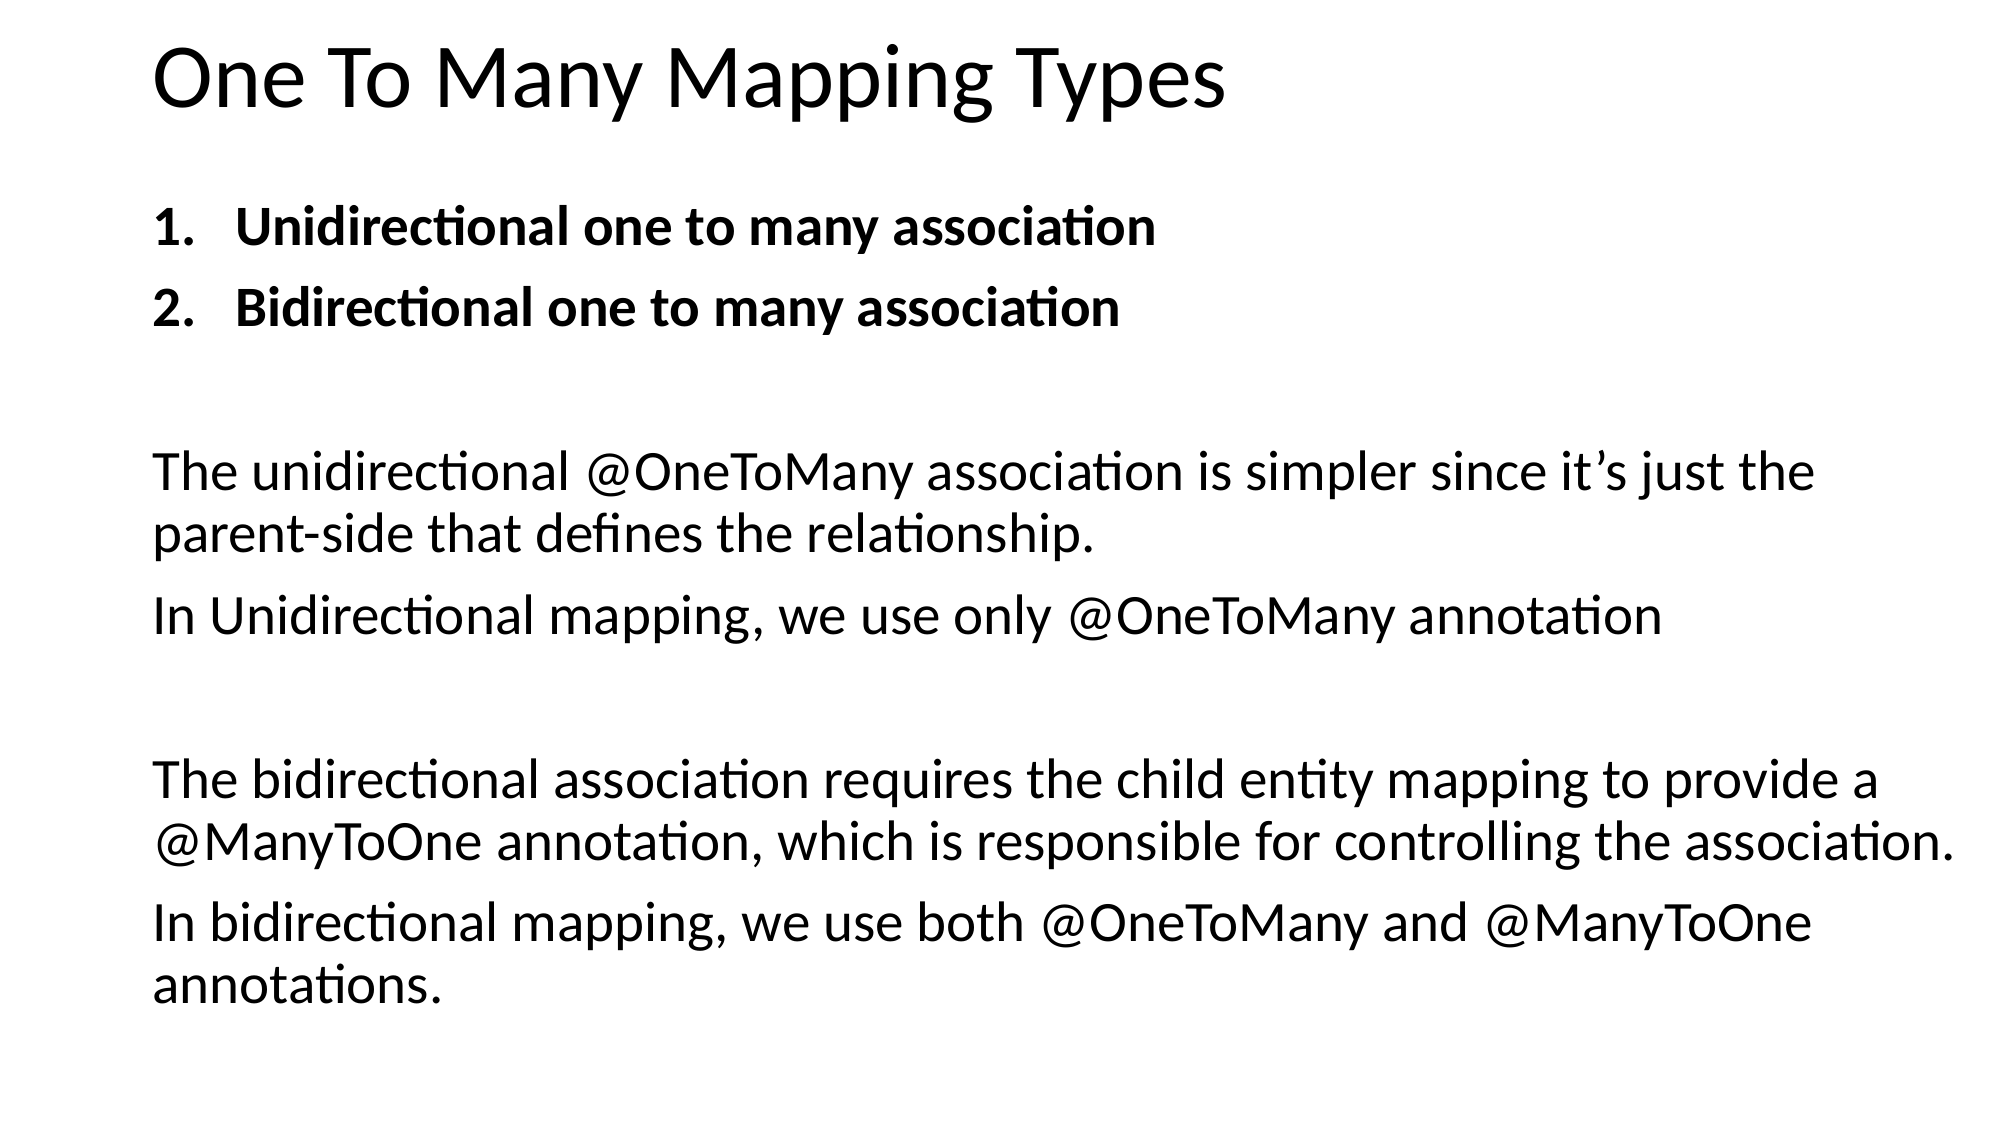

# One To Many Mapping Types
Unidirectional one to many association
Bidirectional one to many association

The unidirectional @OneToMany association is simpler since it’s just the parent-side that defines the relationship.
In Unidirectional mapping, we use only @OneToMany annotation

The bidirectional association requires the child entity mapping to provide a @ManyToOne annotation, which is responsible for controlling the association.
In bidirectional mapping, we use both @OneToMany and @ManyToOne annotations.